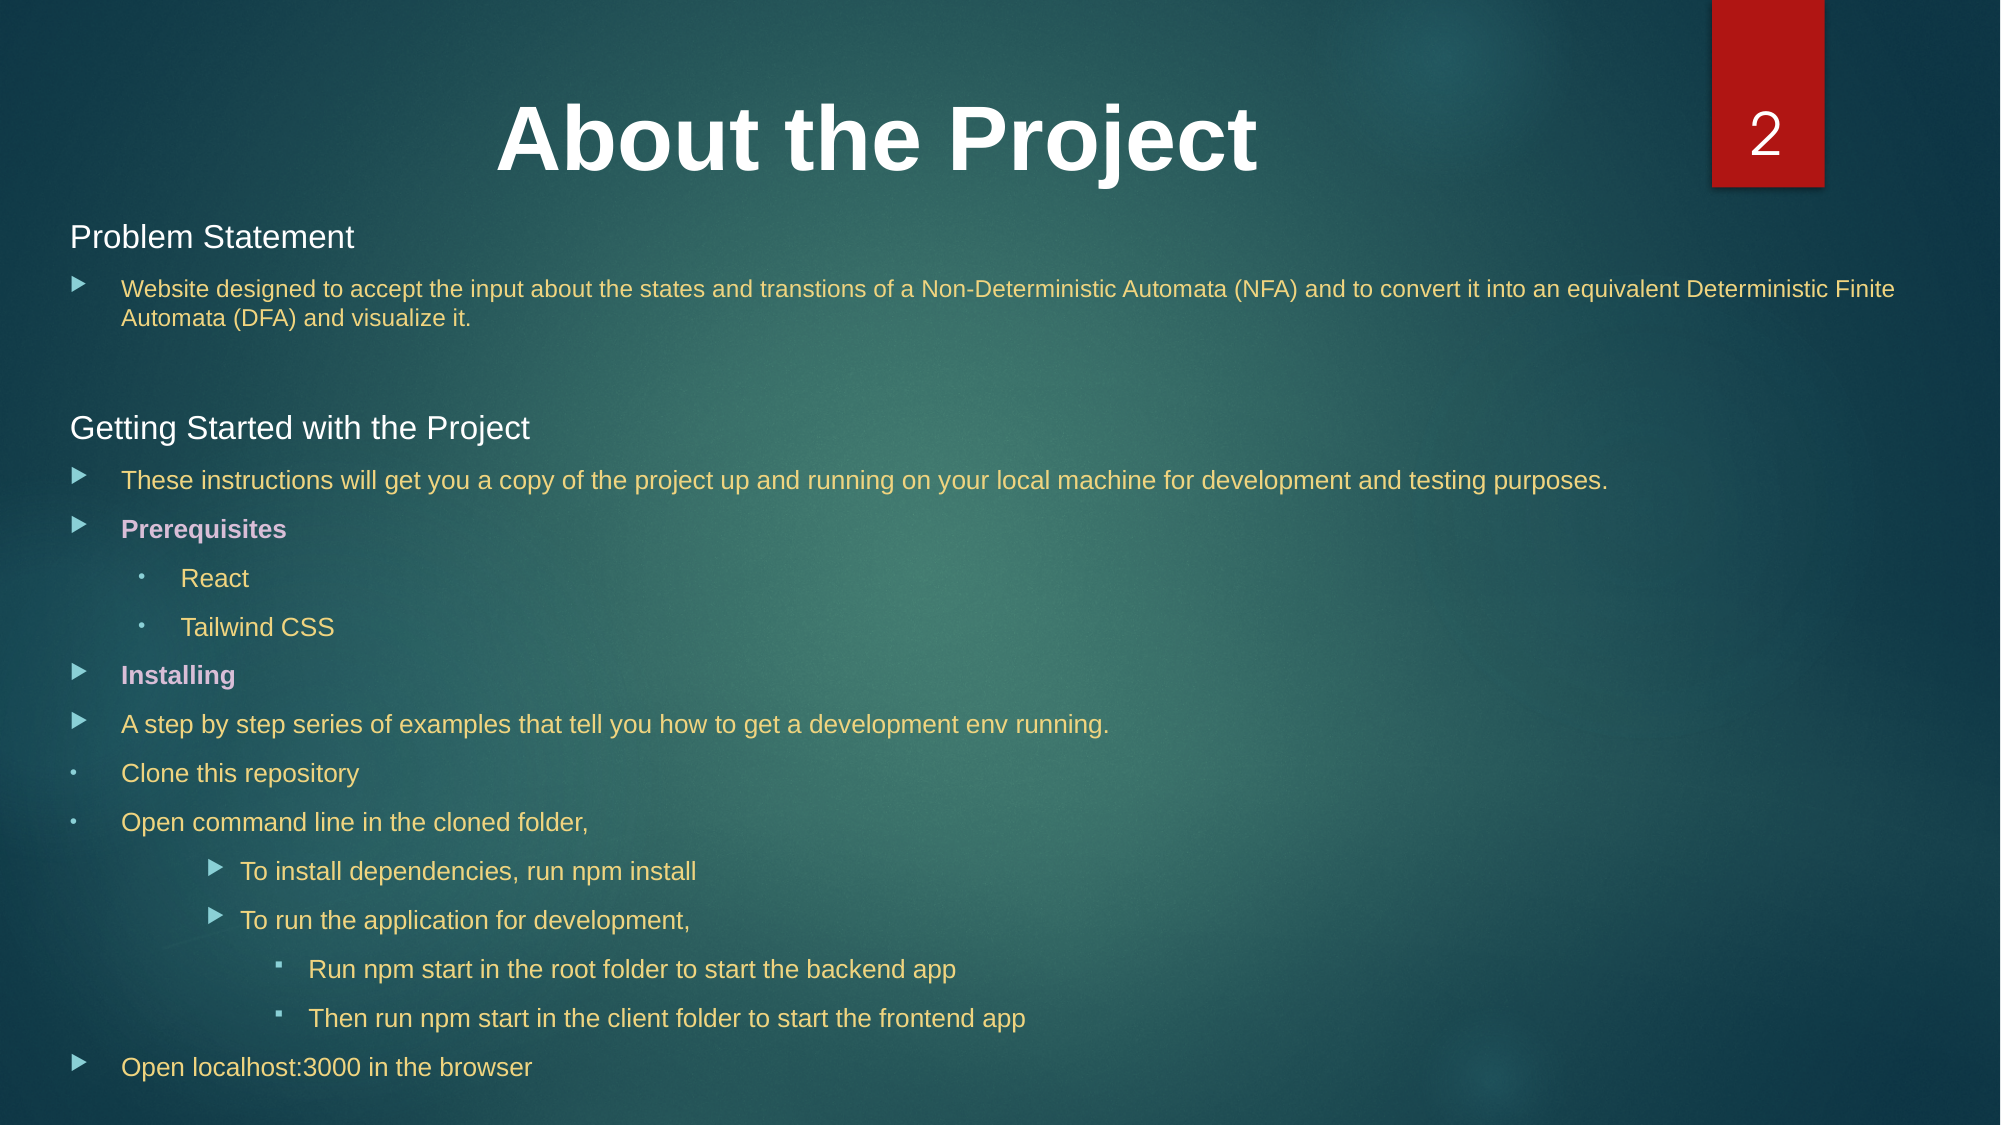

2
# About the Project
Problem Statement
Website designed to accept the input about the states and transtions of a Non-Deterministic Automata (NFA) and to convert it into an equivalent Deterministic Finite Automata (DFA) and visualize it.

Getting Started with the Project
These instructions will get you a copy of the project up and running on your local machine for development and testing purposes.
Prerequisites
React
Tailwind CSS
Installing
A step by step series of examples that tell you how to get a development env running.
Clone this repository
Open command line in the cloned folder,
To install dependencies, run npm install
To run the application for development,
Run npm start in the root folder to start the backend app
Then run npm start in the client folder to start the frontend app
Open localhost:3000 in the browser